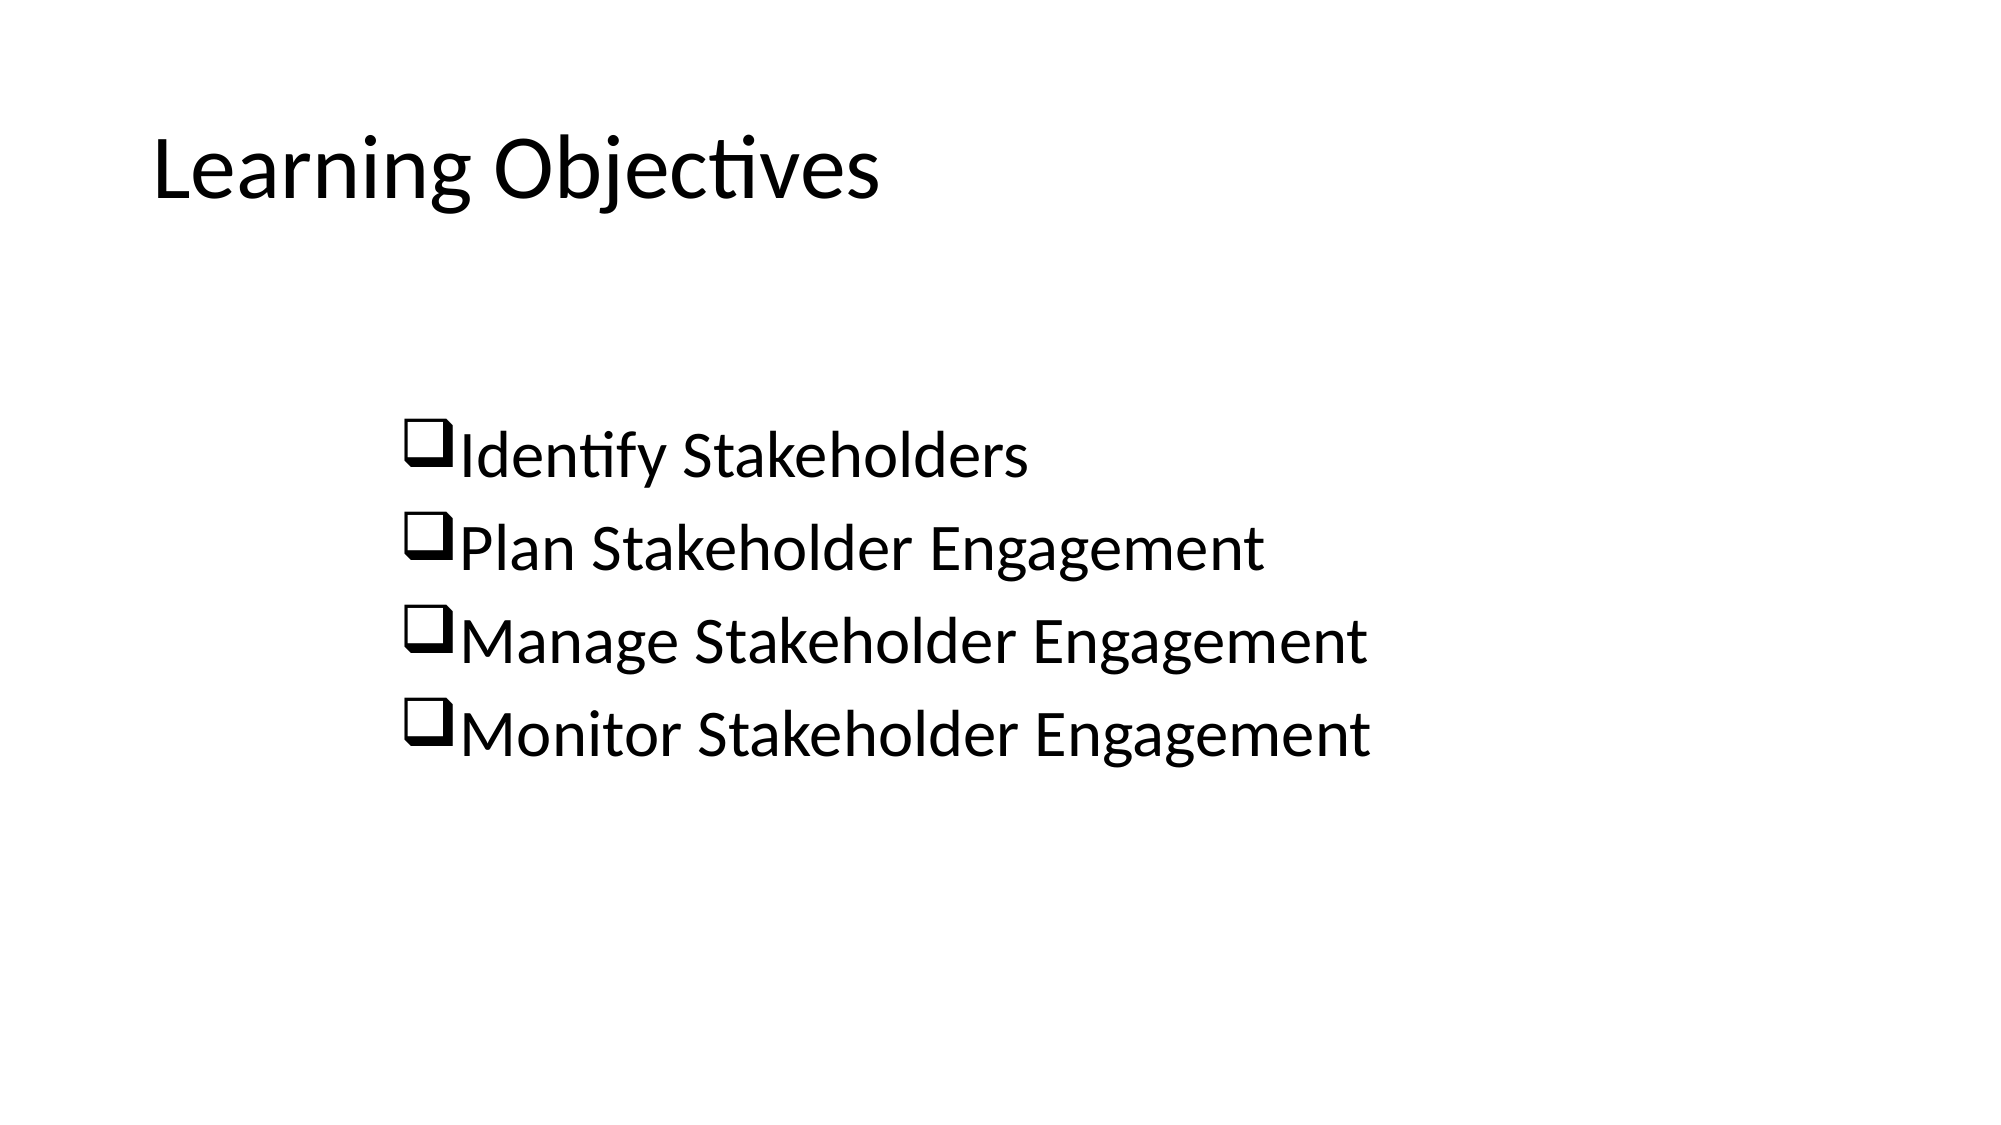

# Learning Objectives
Identify Stakeholders
Plan Stakeholder Engagement
Manage Stakeholder Engagement
Monitor Stakeholder Engagement
The PMI Registered Education Provider logo is a registered mark of the Project Management Institute, Inc.